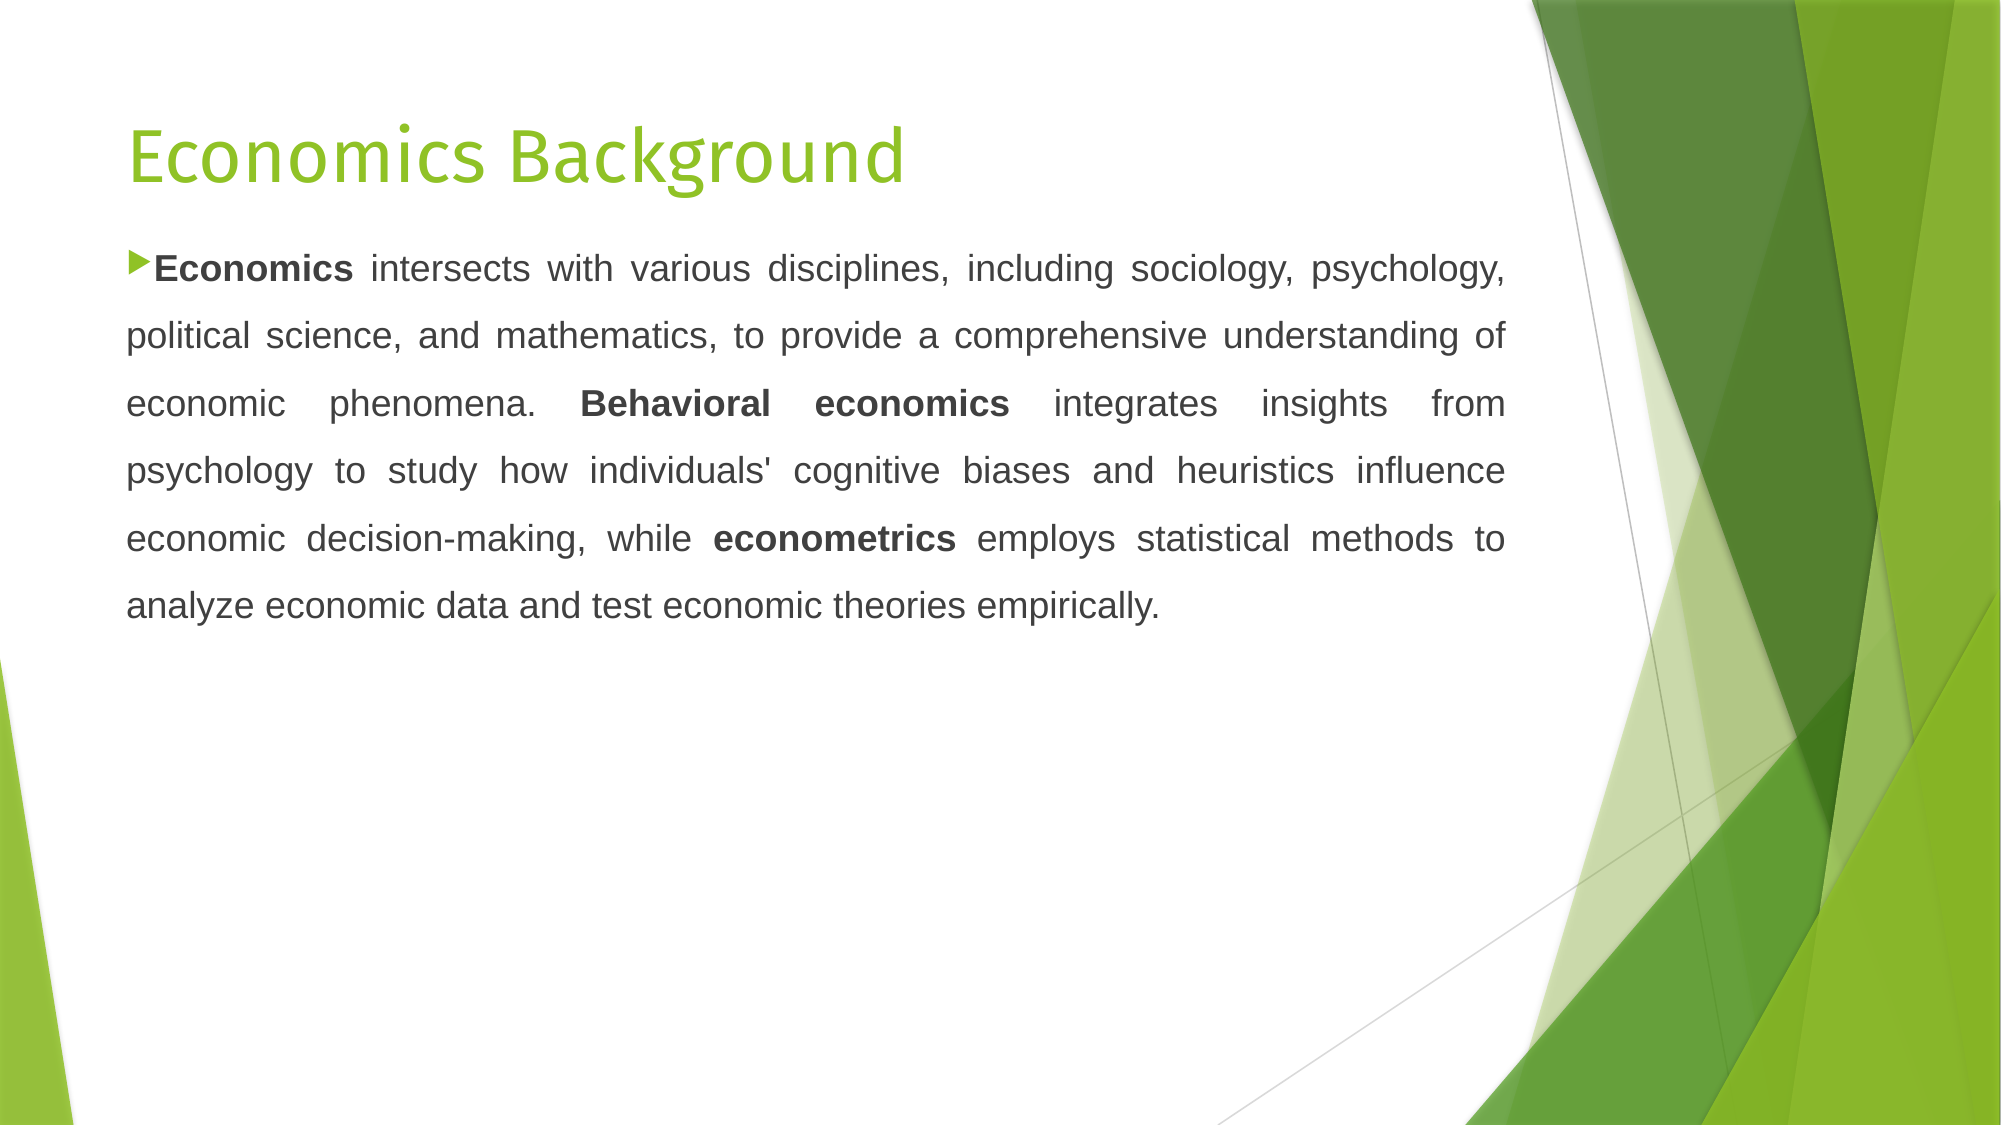

# Economics Background
Economics intersects with various disciplines, including sociology, psychology, political science, and mathematics, to provide a comprehensive understanding of economic phenomena. Behavioral economics integrates insights from psychology to study how individuals' cognitive biases and heuristics influence economic decision-making, while econometrics employs statistical methods to analyze economic data and test economic theories empirically.